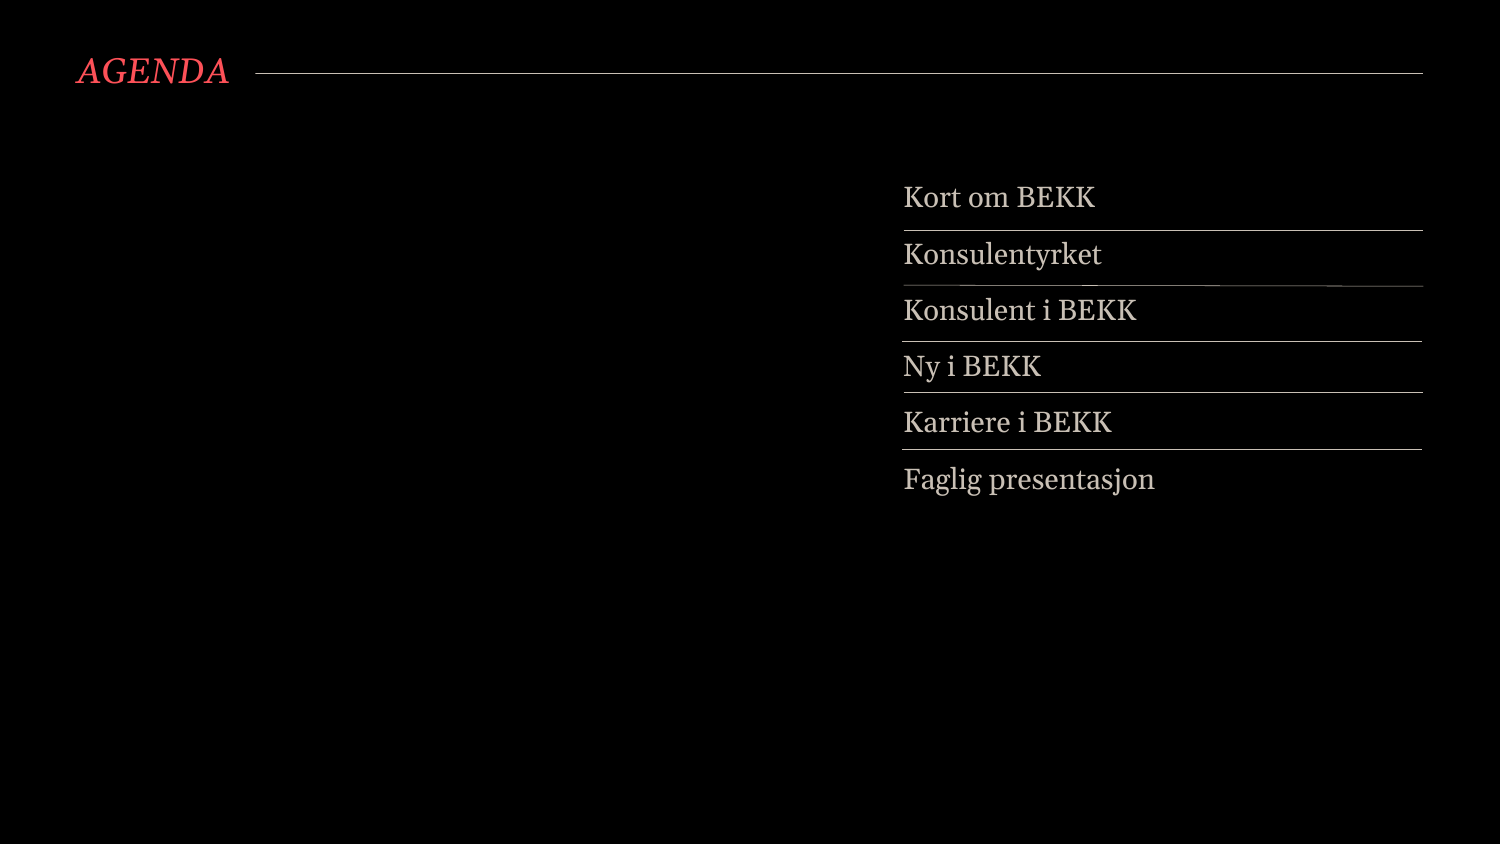

# agenda
Kort om BEKK
Konsulentyrket
Konsulent i BEKK
Ny i BEKK
Karriere i BEKK
Faglig presentasjon